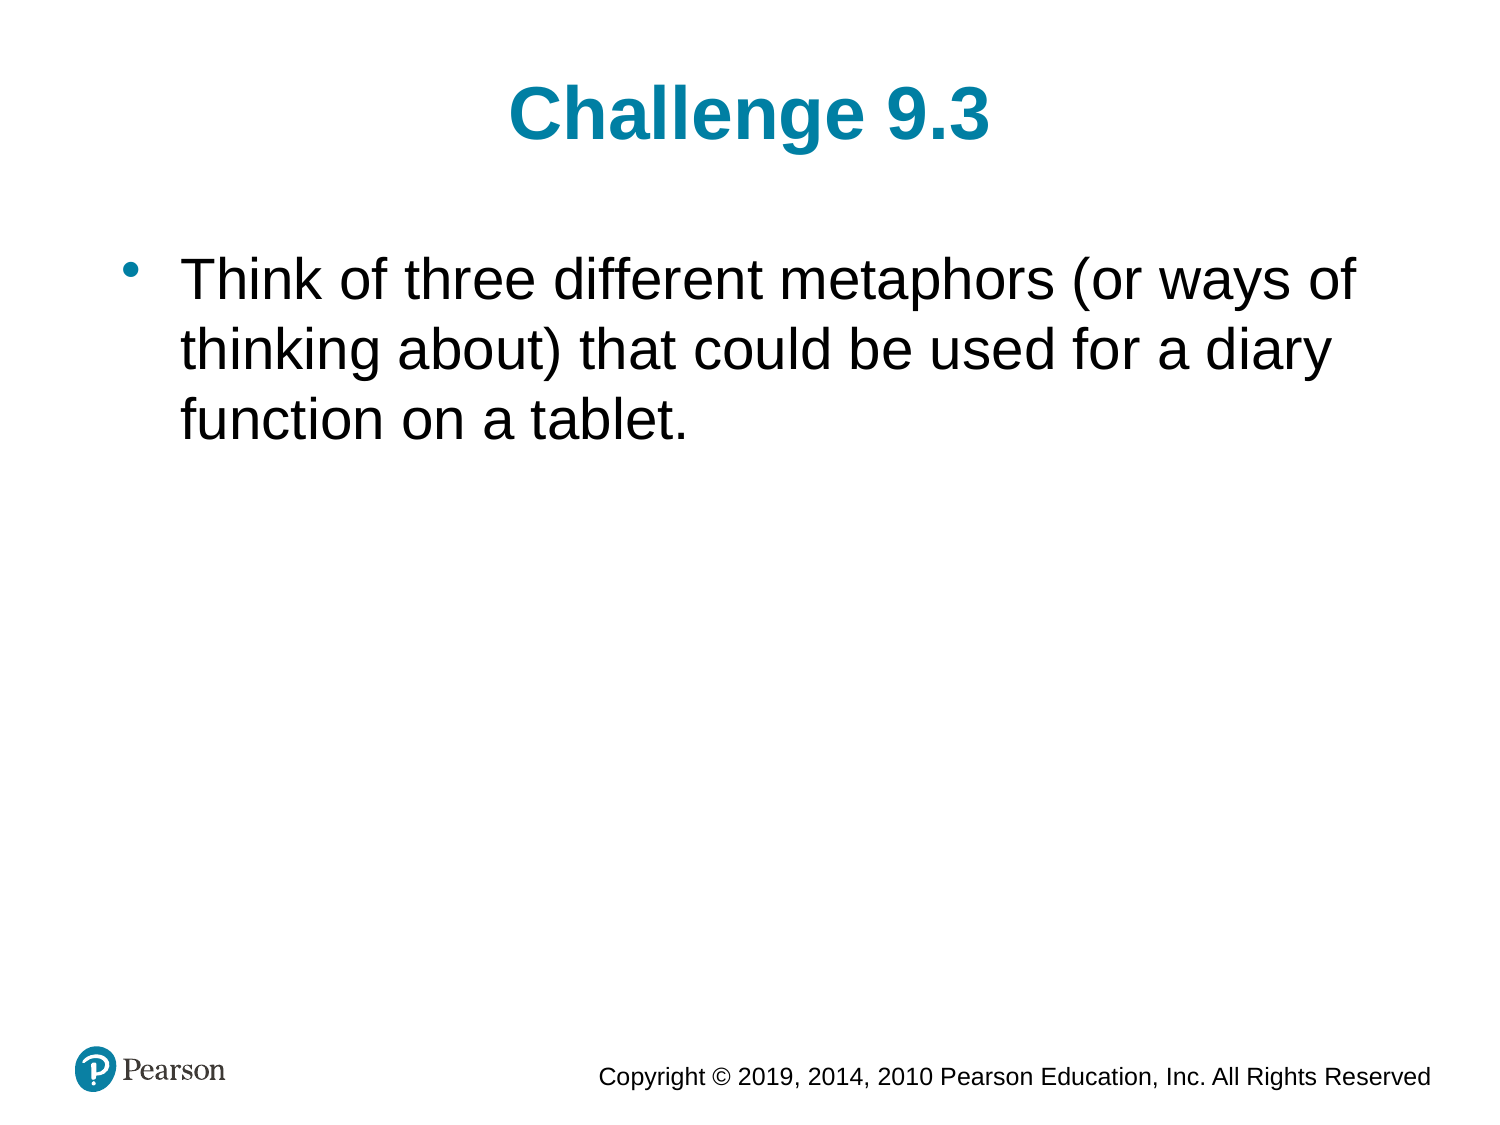

Challenge 9.3
Think of three different metaphors (or ways of thinking about) that could be used for a diary function on a tablet.